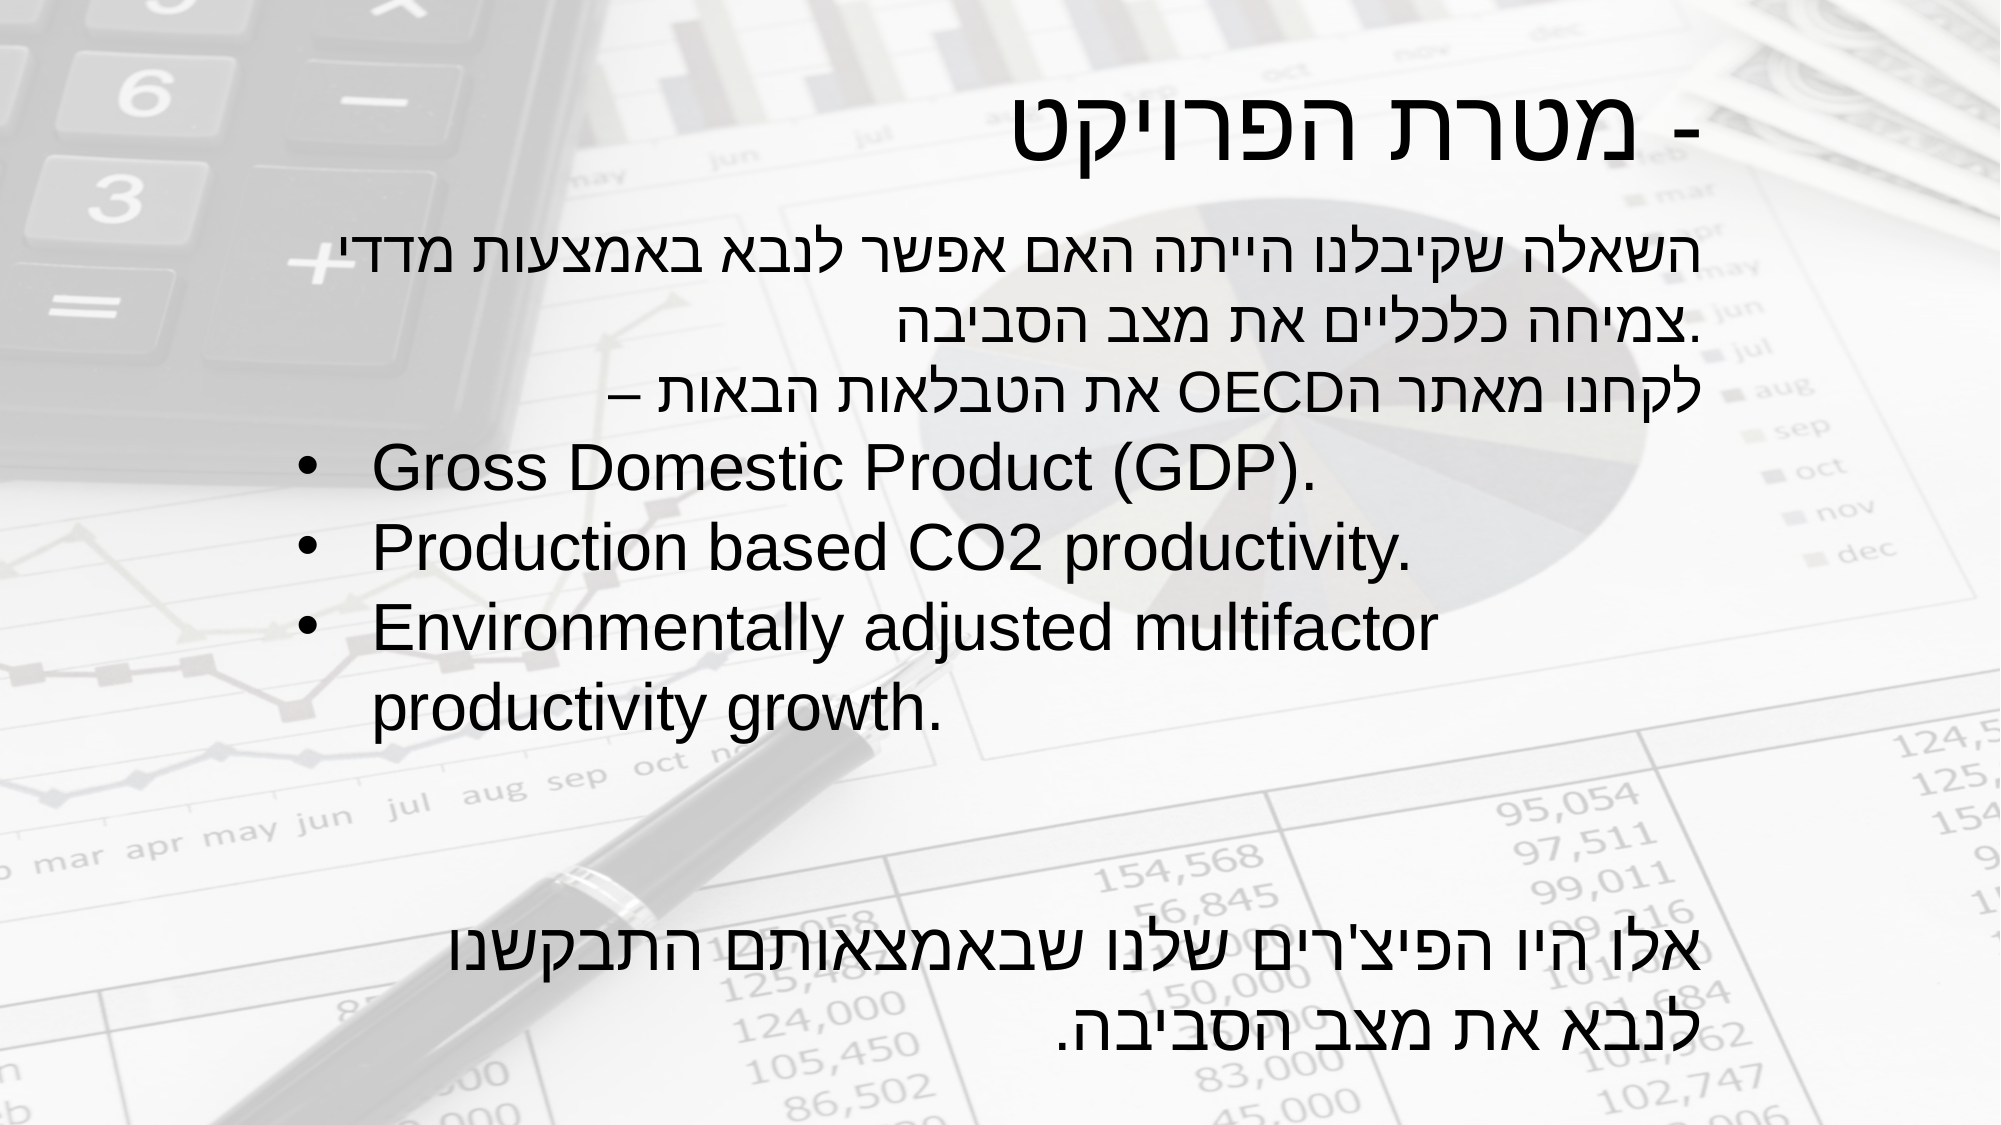

מטרת הפרויקט -
השאלה שקיבלנו הייתה האם אפשר לנבא באמצעות מדדי צמיחה כלכליים את מצב הסביבה.
לקחנו מאתר הOECD את הטבלאות הבאות –
Gross Domestic Product (GDP).
Production based CO2 productivity.
Environmentally adjusted multifactor productivity growth.
אלו היו הפיצ'רים שלנו שבאמצאותם התבקשנו לנבא את מצב הסביבה.